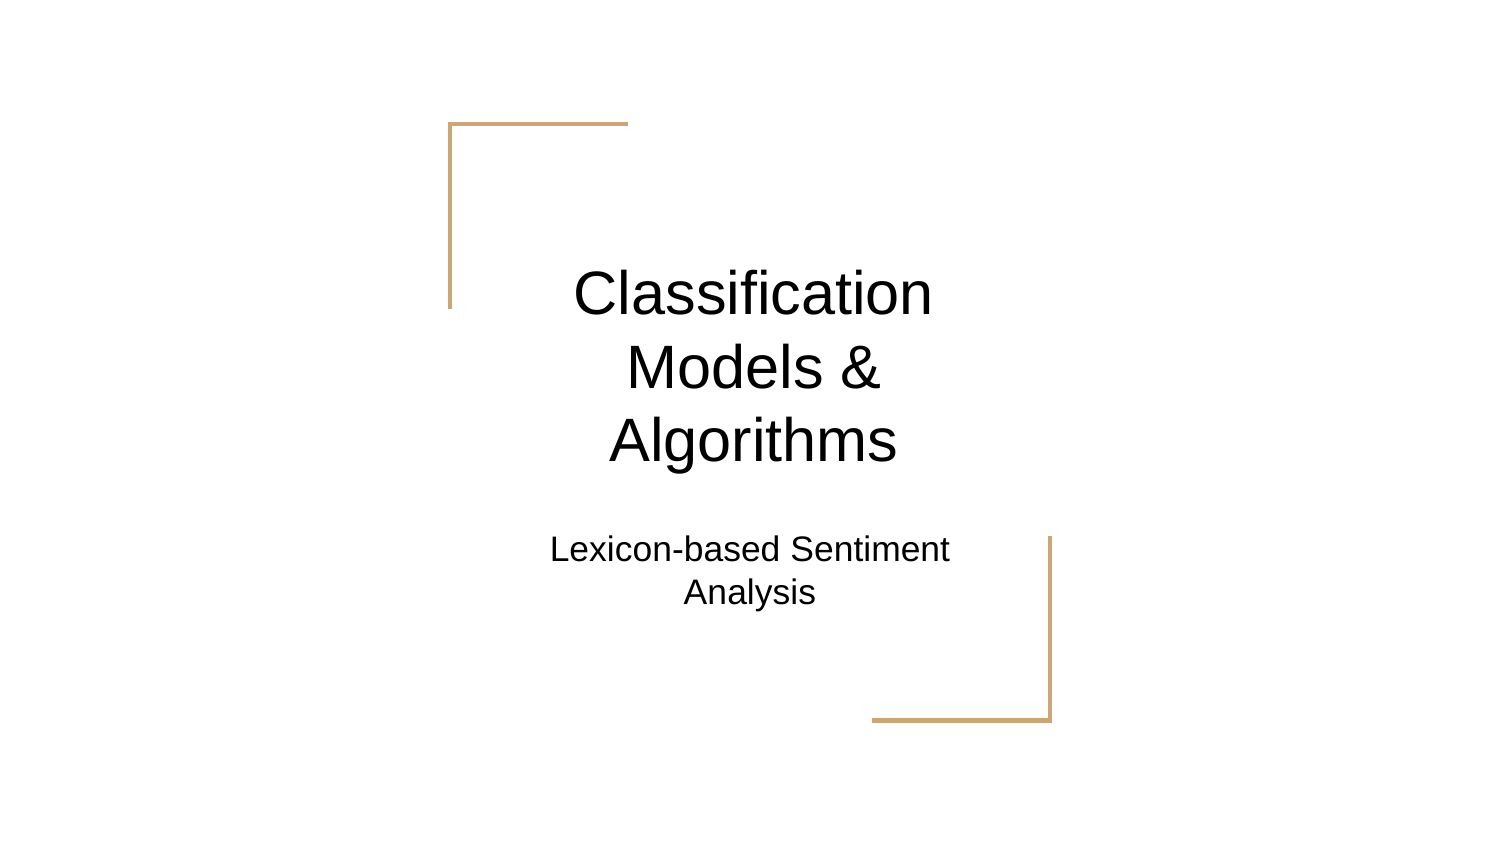

# Classification Models & Algorithms
Lexicon-based Sentiment Analysis